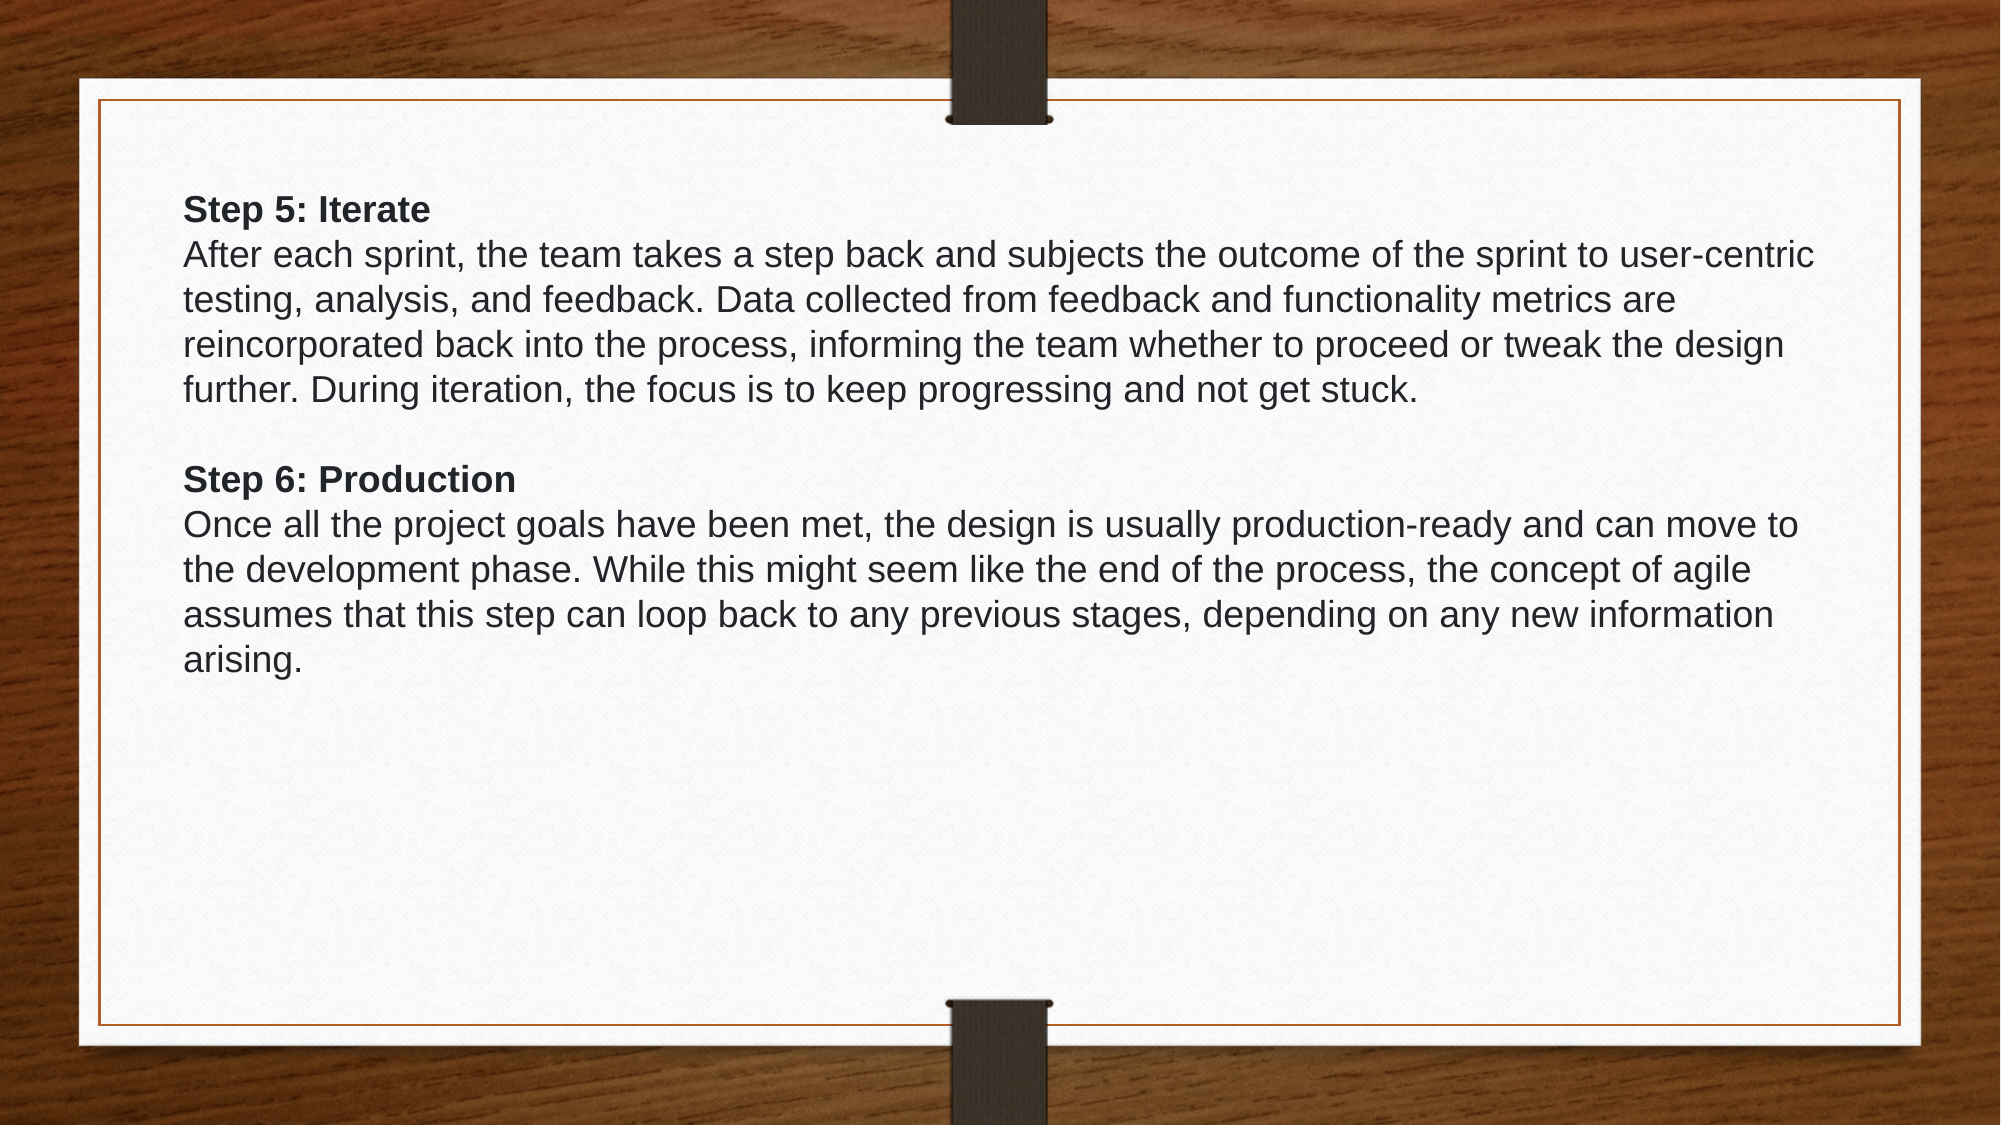

Step 5: Iterate
After each sprint, the team takes a step back and subjects the outcome of the sprint to user-centric testing, analysis, and feedback. Data collected from feedback and functionality metrics are reincorporated back into the process, informing the team whether to proceed or tweak the design further. During iteration, the focus is to keep progressing and not get stuck.

Step 6: Production
Once all the project goals have been met, the design is usually production-ready and can move to the development phase. While this might seem like the end of the process, the concept of agile assumes that this step can loop back to any previous stages, depending on any new information arising.